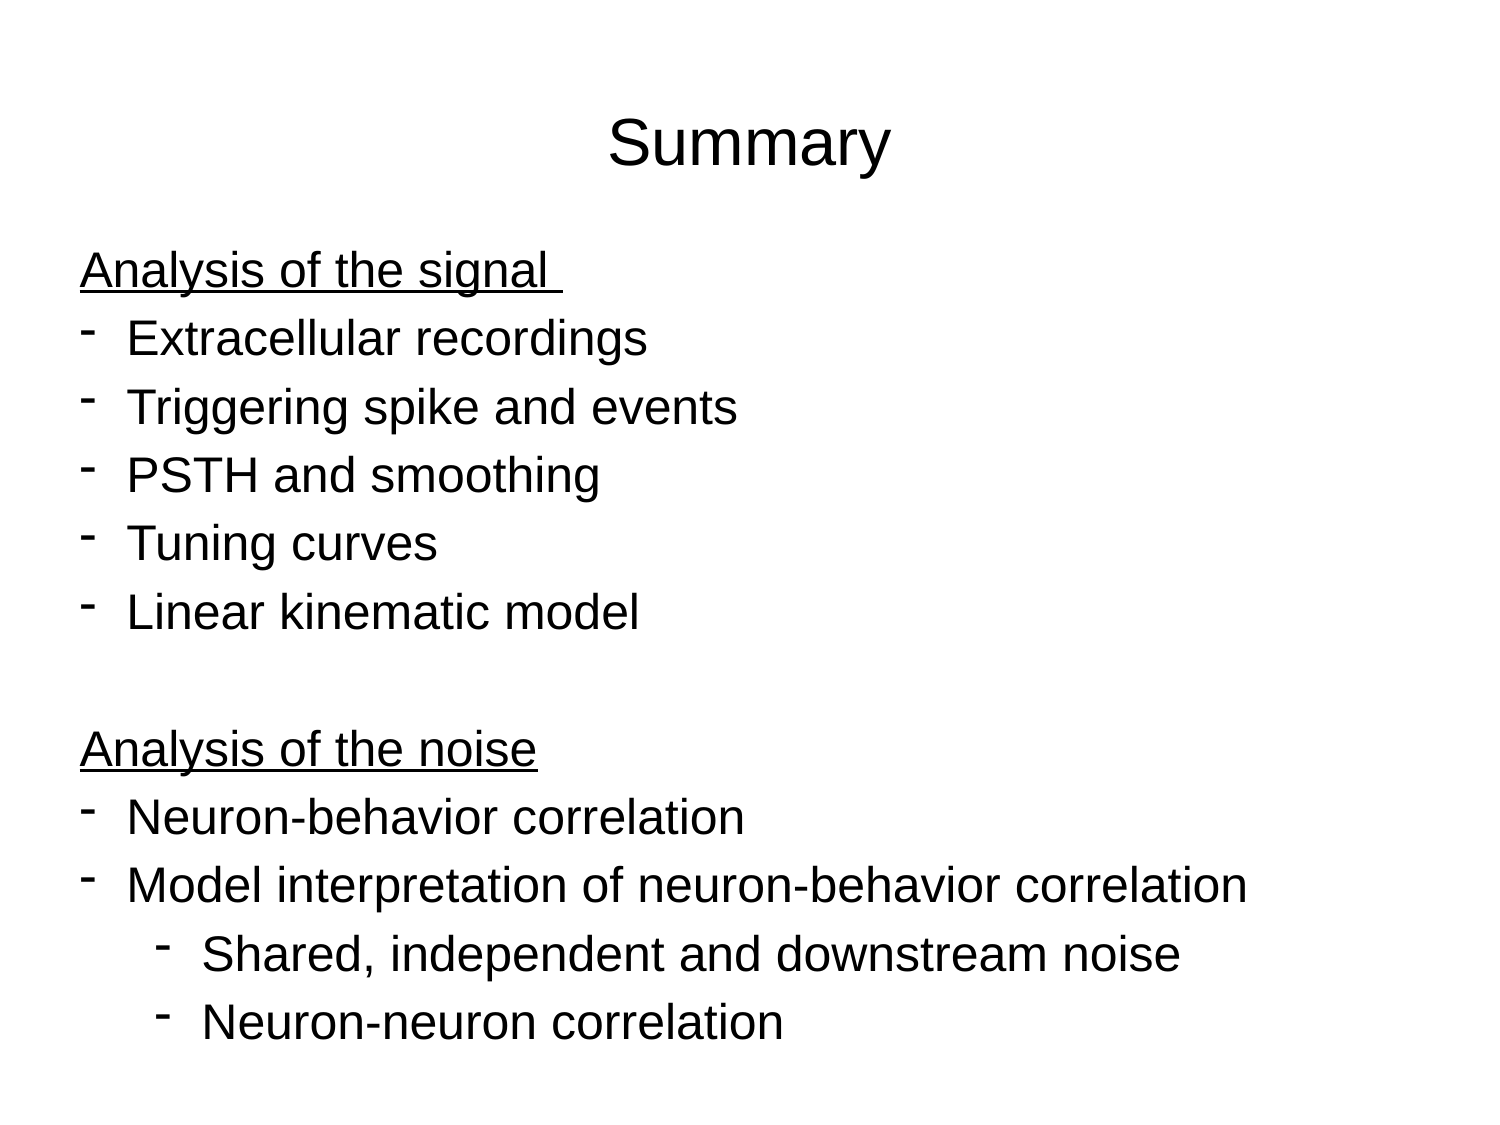

# Summary
Analysis of the signal
Extracellular recordings
Triggering spike and events
PSTH and smoothing
Tuning curves
Linear kinematic model

Analysis of the noise
Neuron-behavior correlation
Model interpretation of neuron-behavior correlation
Shared, independent and downstream noise
Neuron-neuron correlation